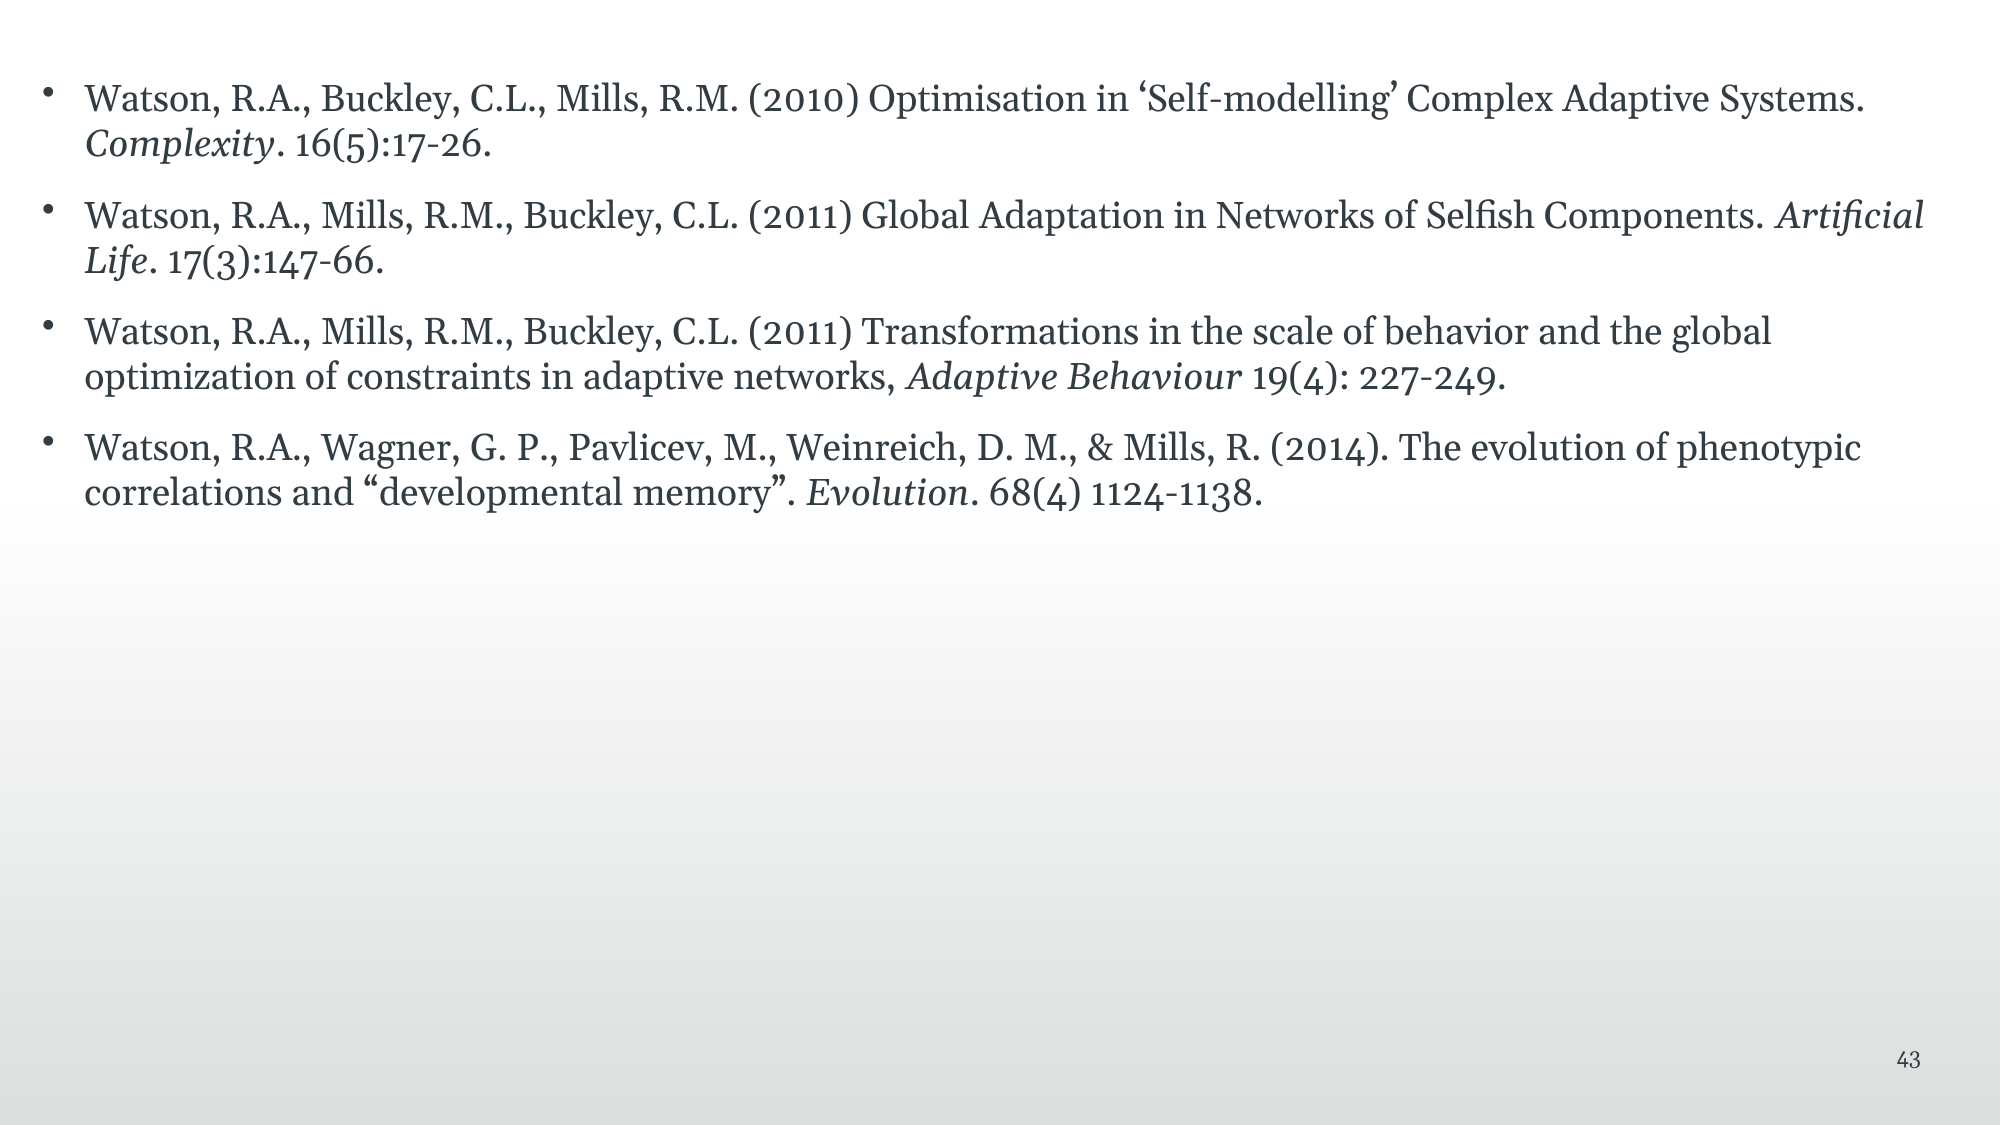

Watson, R.A., Buckley, C.L., Mills, R.M. (2010) Optimisation in ‘Self-modelling’ Complex Adaptive Systems. Complexity. 16(5):17-26.
Watson, R.A., Mills, R.M., Buckley, C.L. (2011) Global Adaptation in Networks of Selfish Components. Artificial Life. 17(3):147-66.
Watson, R.A., Mills, R.M., Buckley, C.L. (2011) Transformations in the scale of behavior and the global optimization of constraints in adaptive networks, Adaptive Behaviour 19(4): 227-249.
Watson, R.A., Wagner, G. P., Pavlicev, M., Weinreich, D. M., & Mills, R. (2014). The evolution of phenotypic correlations and “developmental memory”. Evolution. 68(4) 1124-1138.
43